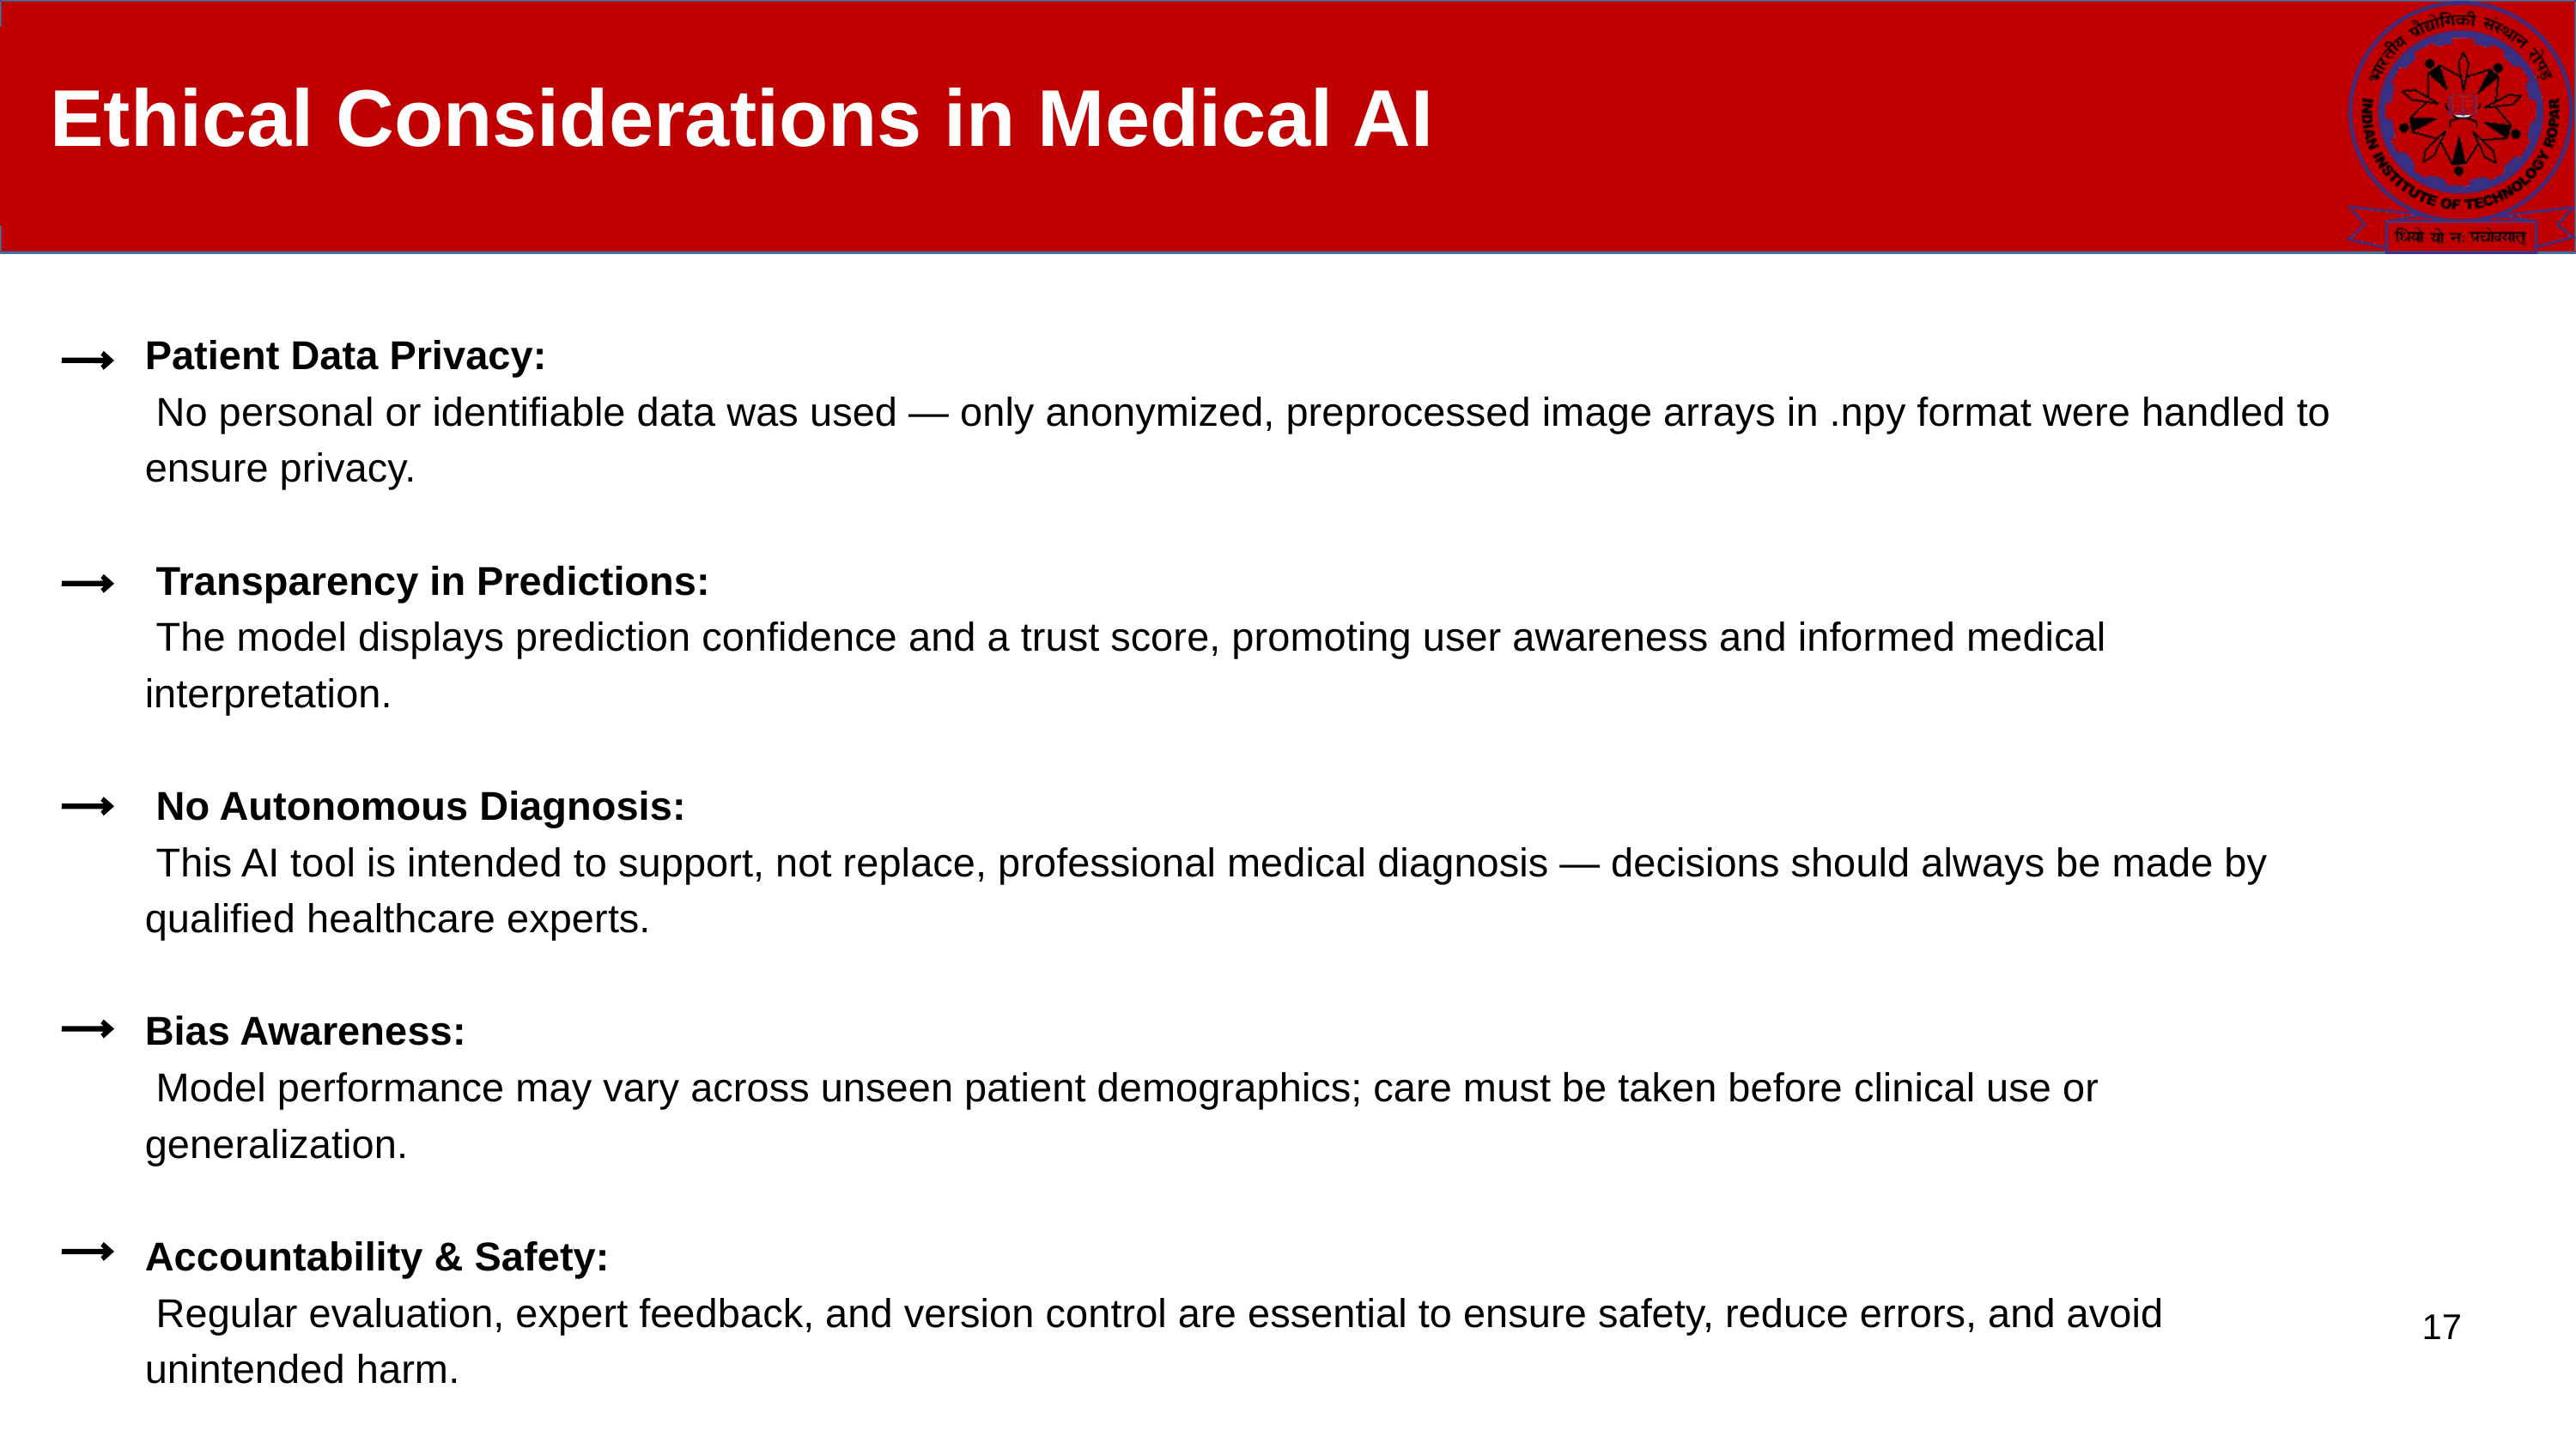

Ethical Considerations in Medical AI
Patient Data Privacy:
 No personal or identifiable data was used — only anonymized, preprocessed image arrays in .npy format were handled to ensure privacy.

 Transparency in Predictions:
 The model displays prediction confidence and a trust score, promoting user awareness and informed medical interpretation.

 No Autonomous Diagnosis:
 This AI tool is intended to support, not replace, professional medical diagnosis — decisions should always be made by qualified healthcare experts.

Bias Awareness:
 Model performance may vary across unseen patient demographics; care must be taken before clinical use or generalization.

Accountability & Safety:
 Regular evaluation, expert feedback, and version control are essential to ensure safety, reduce errors, and avoid unintended harm.

17